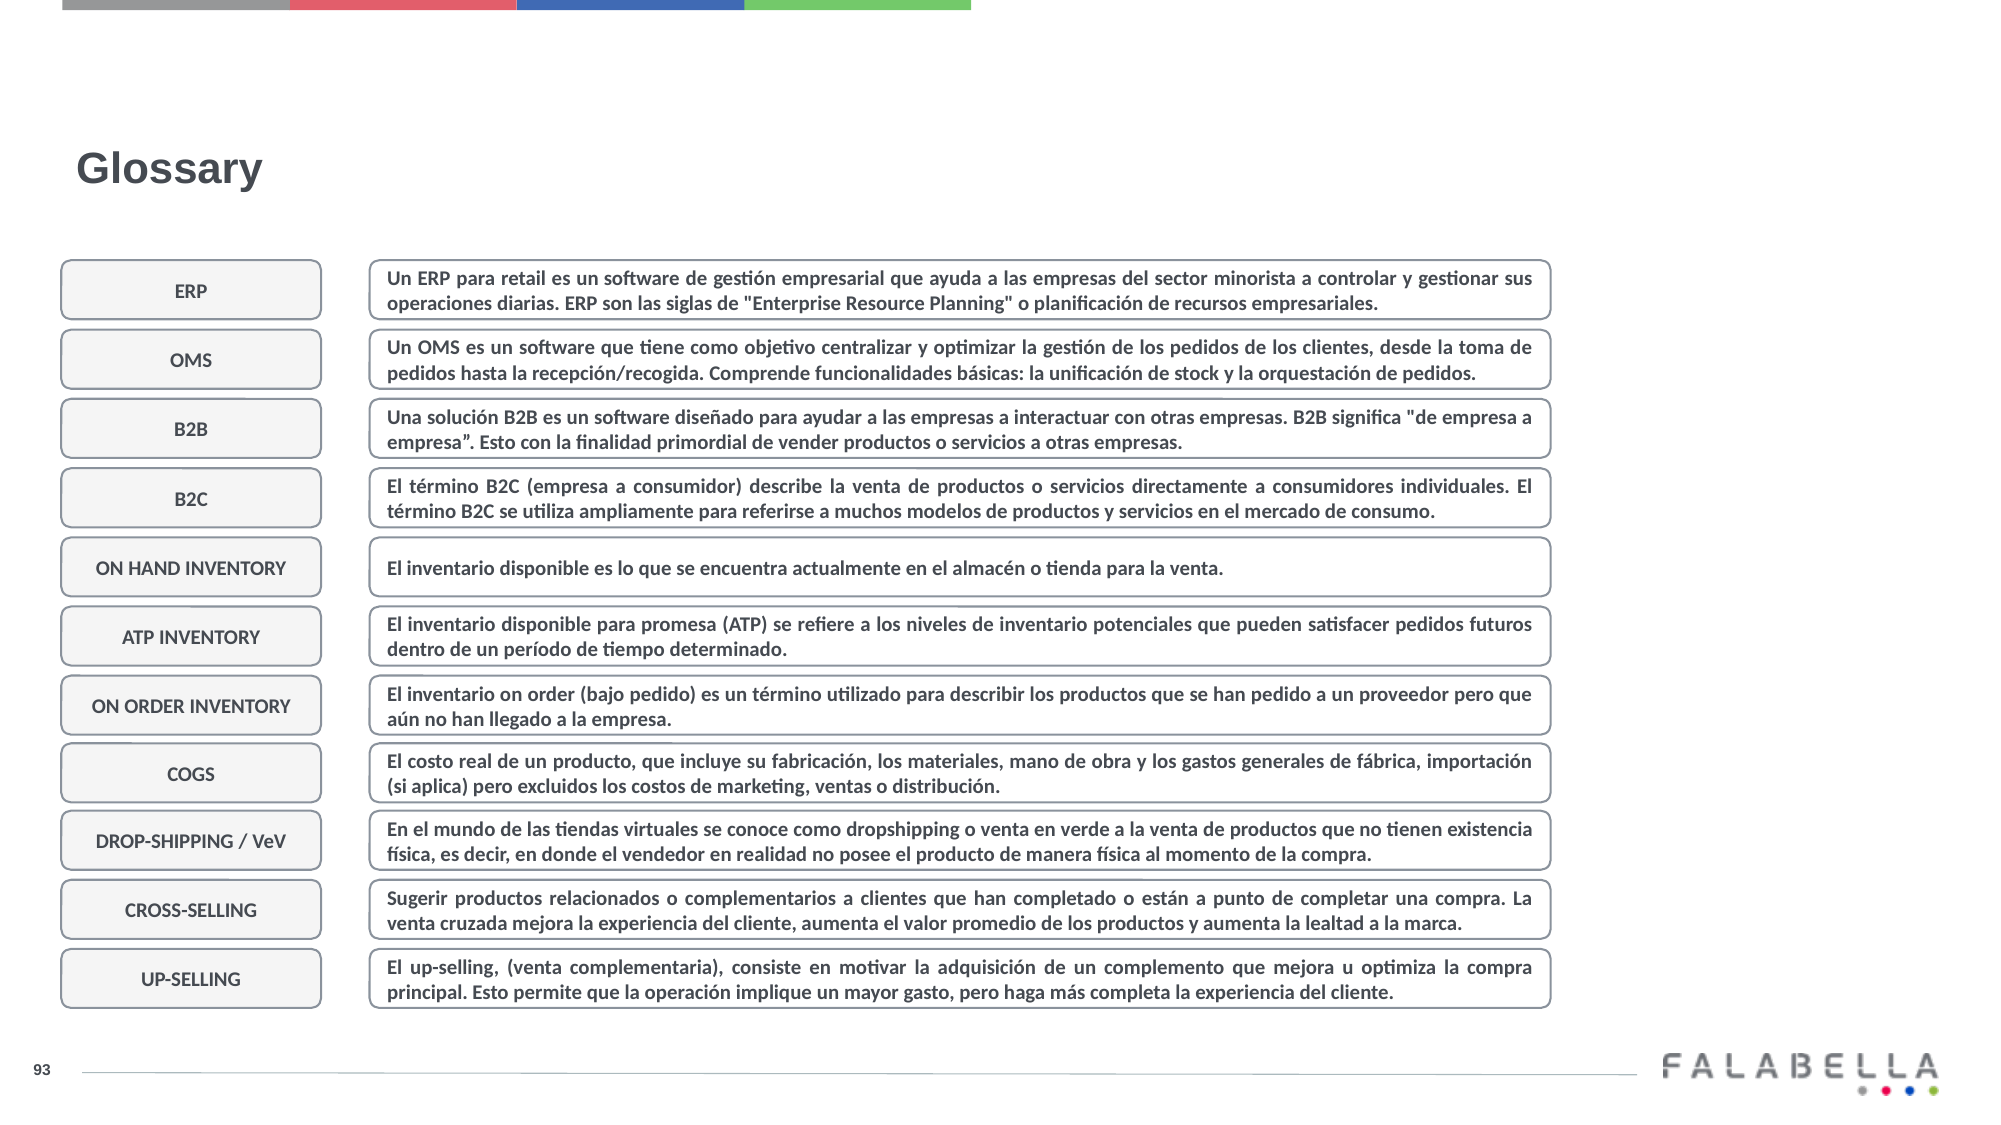

Glossary
ERP
Un ERP para retail es un software de gestión empresarial que ayuda a las empresas del sector minorista a controlar y gestionar sus operaciones diarias. ERP son las siglas de "Enterprise Resource Planning" o planificación de recursos empresariales.
OMS
Un OMS es un software que tiene como objetivo centralizar y optimizar la gestión de los pedidos de los clientes, desde la toma de pedidos hasta la recepción/recogida. Comprende funcionalidades básicas: la unificación de stock y la orquestación de pedidos.
B2B
Una solución B2B es un software diseñado para ayudar a las empresas a interactuar con otras empresas. B2B significa "de empresa a empresa”. Esto con la finalidad primordial de vender productos o servicios a otras empresas.
B2C
El término B2C (empresa a consumidor) describe la venta de productos o servicios directamente a consumidores individuales. El término B2C se utiliza ampliamente para referirse a muchos modelos de productos y servicios en el mercado de consumo.
ON HAND INVENTORY
El inventario disponible es lo que se encuentra actualmente en el almacén o tienda para la venta.
ATP INVENTORY
El inventario disponible para promesa (ATP) se refiere a los niveles de inventario potenciales que pueden satisfacer pedidos futuros dentro de un período de tiempo determinado.
ON ORDER INVENTORY
El inventario on order (bajo pedido) es un término utilizado para describir los productos que se han pedido a un proveedor pero que aún no han llegado a la empresa.
COGS
El costo real de un producto, que incluye su fabricación, los materiales, mano de obra y los gastos generales de fábrica, importación (si aplica) pero excluidos los costos de marketing, ventas o distribución.
DROP-SHIPPING / VeV
En el mundo de las tiendas virtuales se conoce como dropshipping o venta en verde a la venta de productos que no tienen existencia física, es decir, en donde el vendedor en realidad no posee el producto de manera física al momento de la compra.
CROSS-SELLING
Sugerir productos relacionados o complementarios a clientes que han completado o están a punto de completar una compra. La venta cruzada mejora la experiencia del cliente, aumenta el valor promedio de los productos y aumenta la lealtad a la marca.
UP-SELLING
El up-selling, (venta complementaria), consiste en motivar la adquisición de un complemento que mejora u optimiza la compra principal. Esto permite que la operación implique un mayor gasto, pero haga más completa la experiencia del cliente.